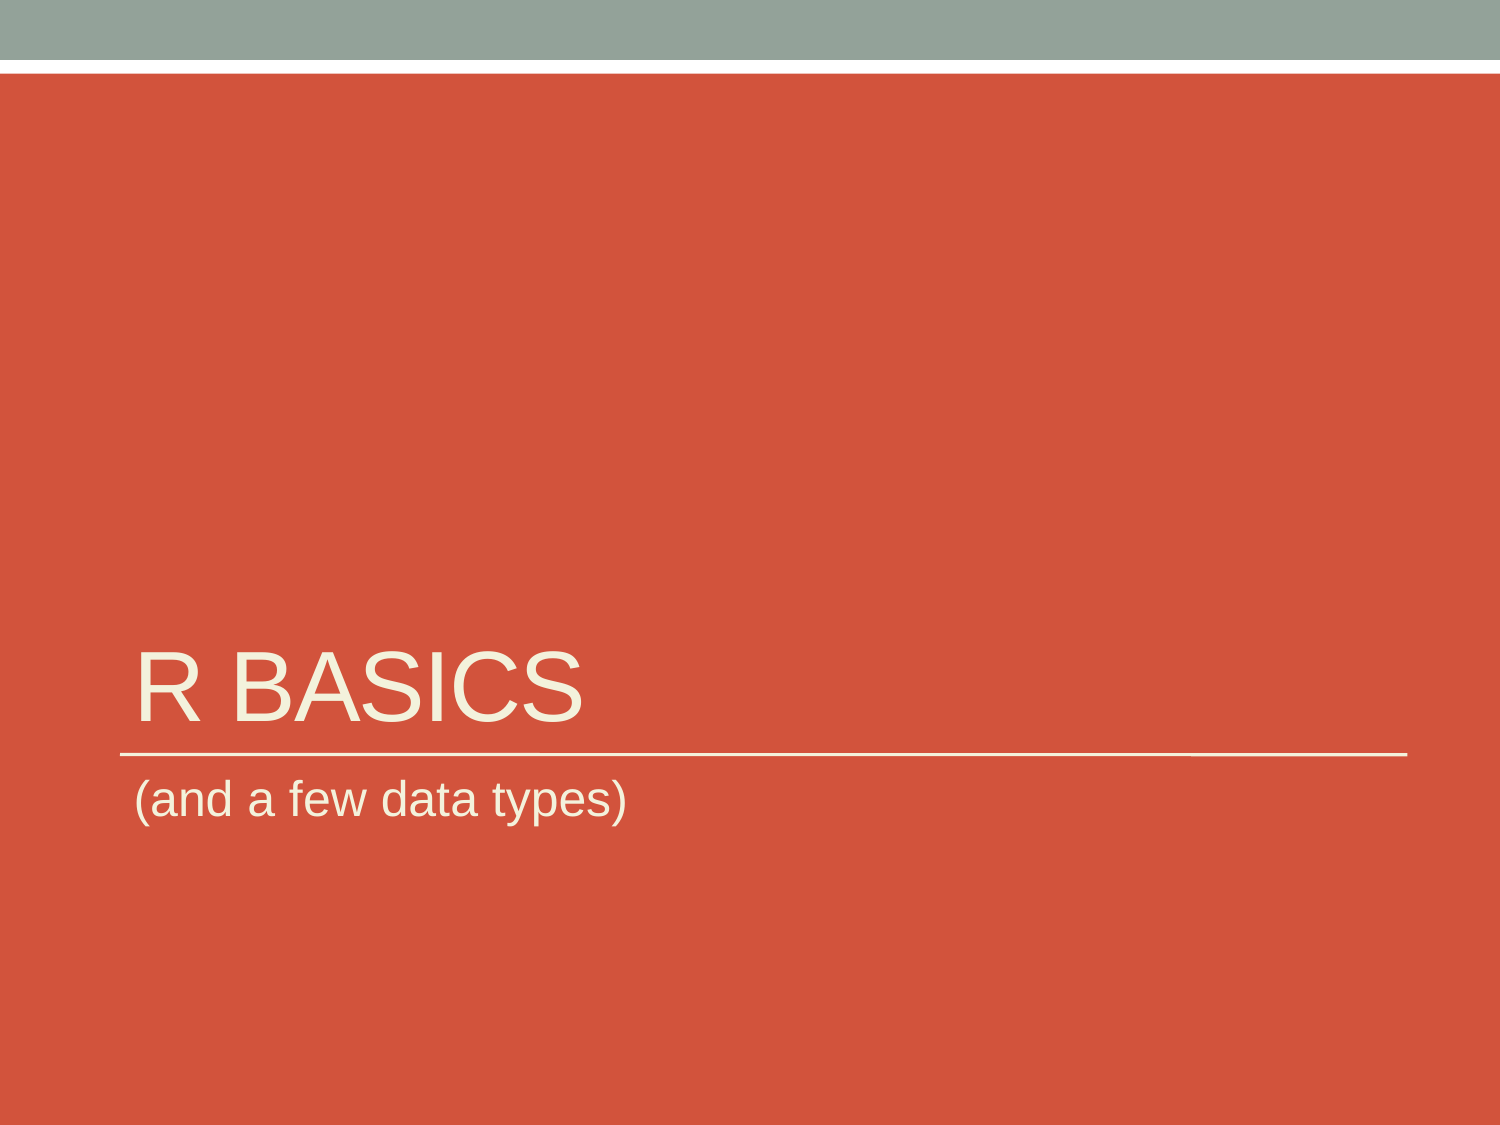

# R Basics
(and a few data types)